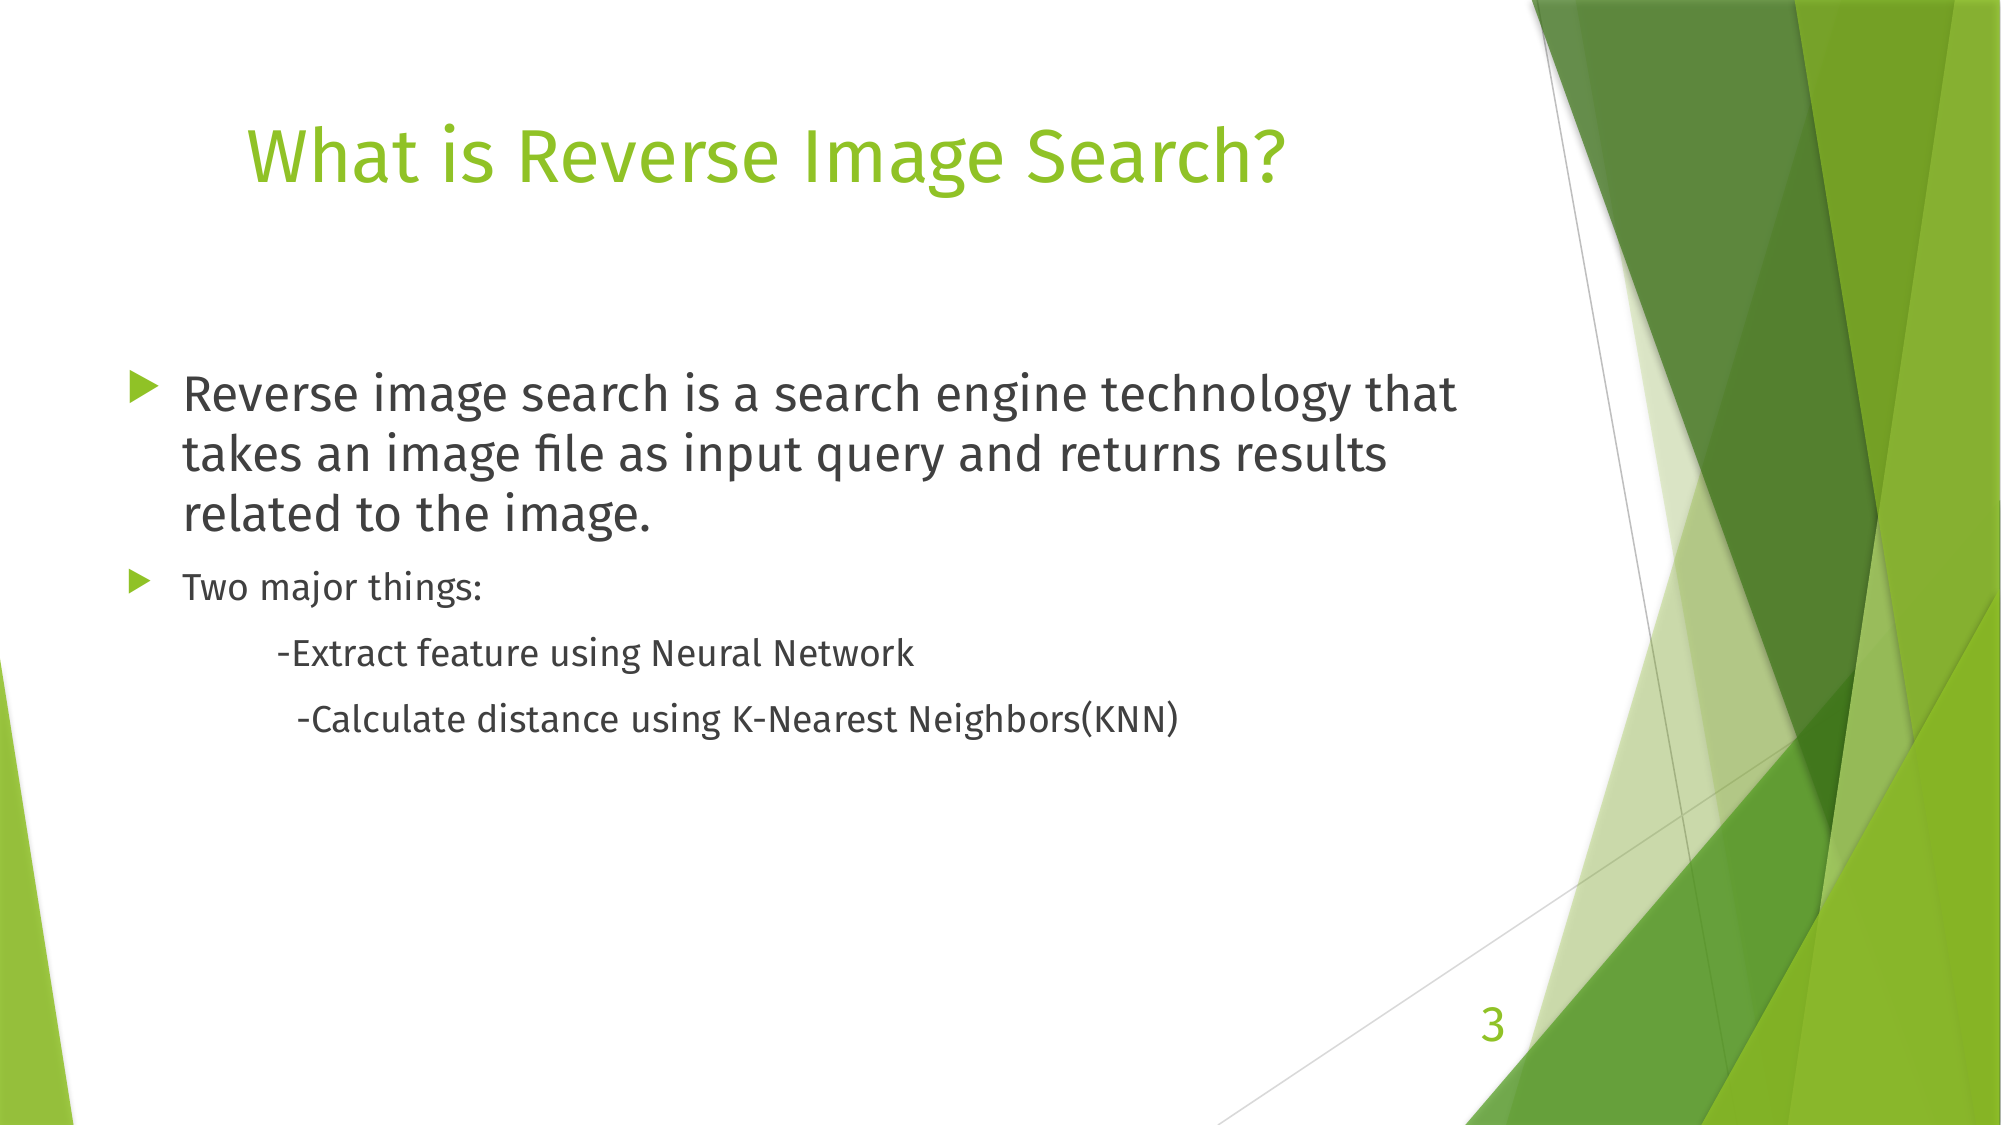

# What is Reverse Image Search?
Reverse image search is a search engine technology that takes an image file as input query and returns results related to the image.
Two major things:
               -Extract feature using Neural Network
        	  -Calculate distance using K-Nearest Neighbors(KNN)
3